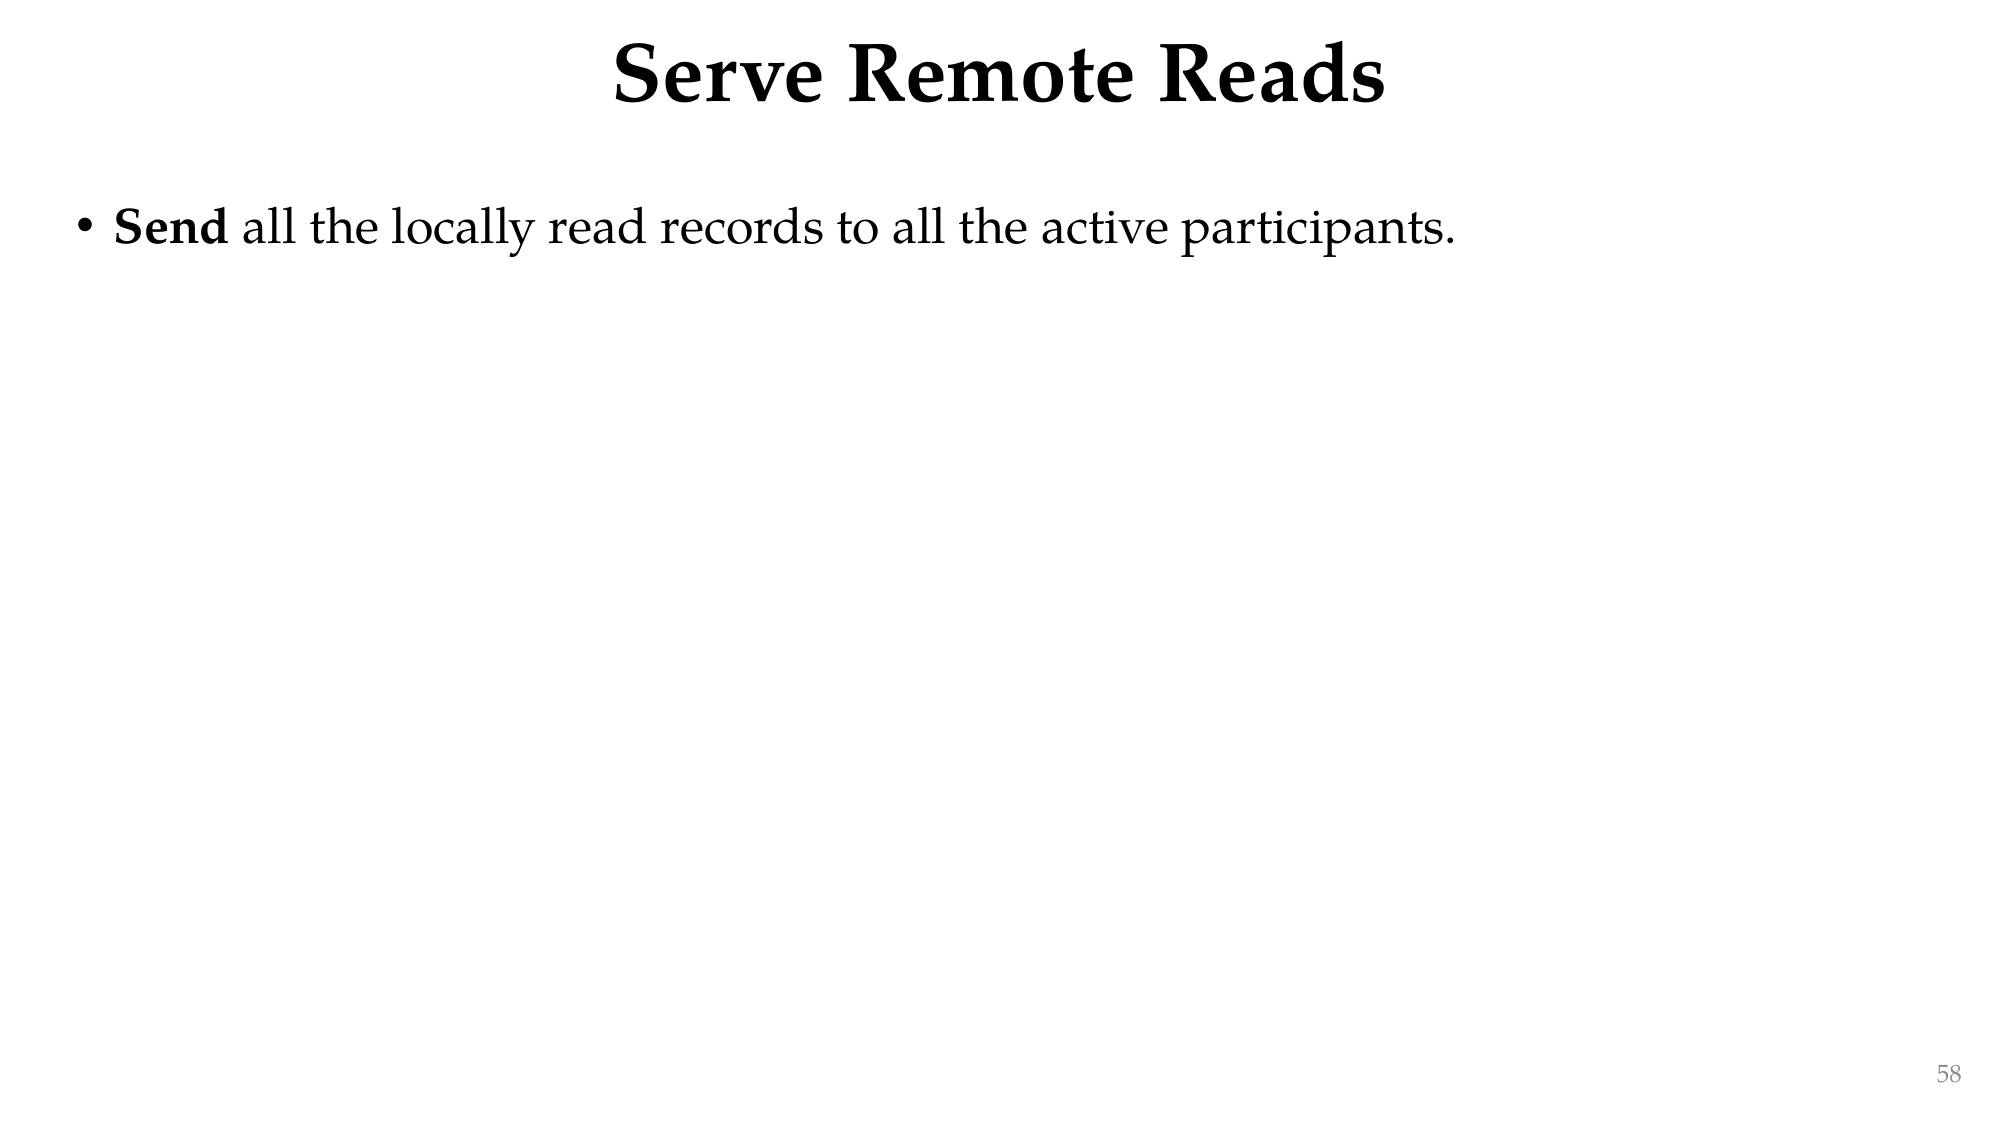

# Serve Remote Reads
Send all the locally read records to all the active participants.
58